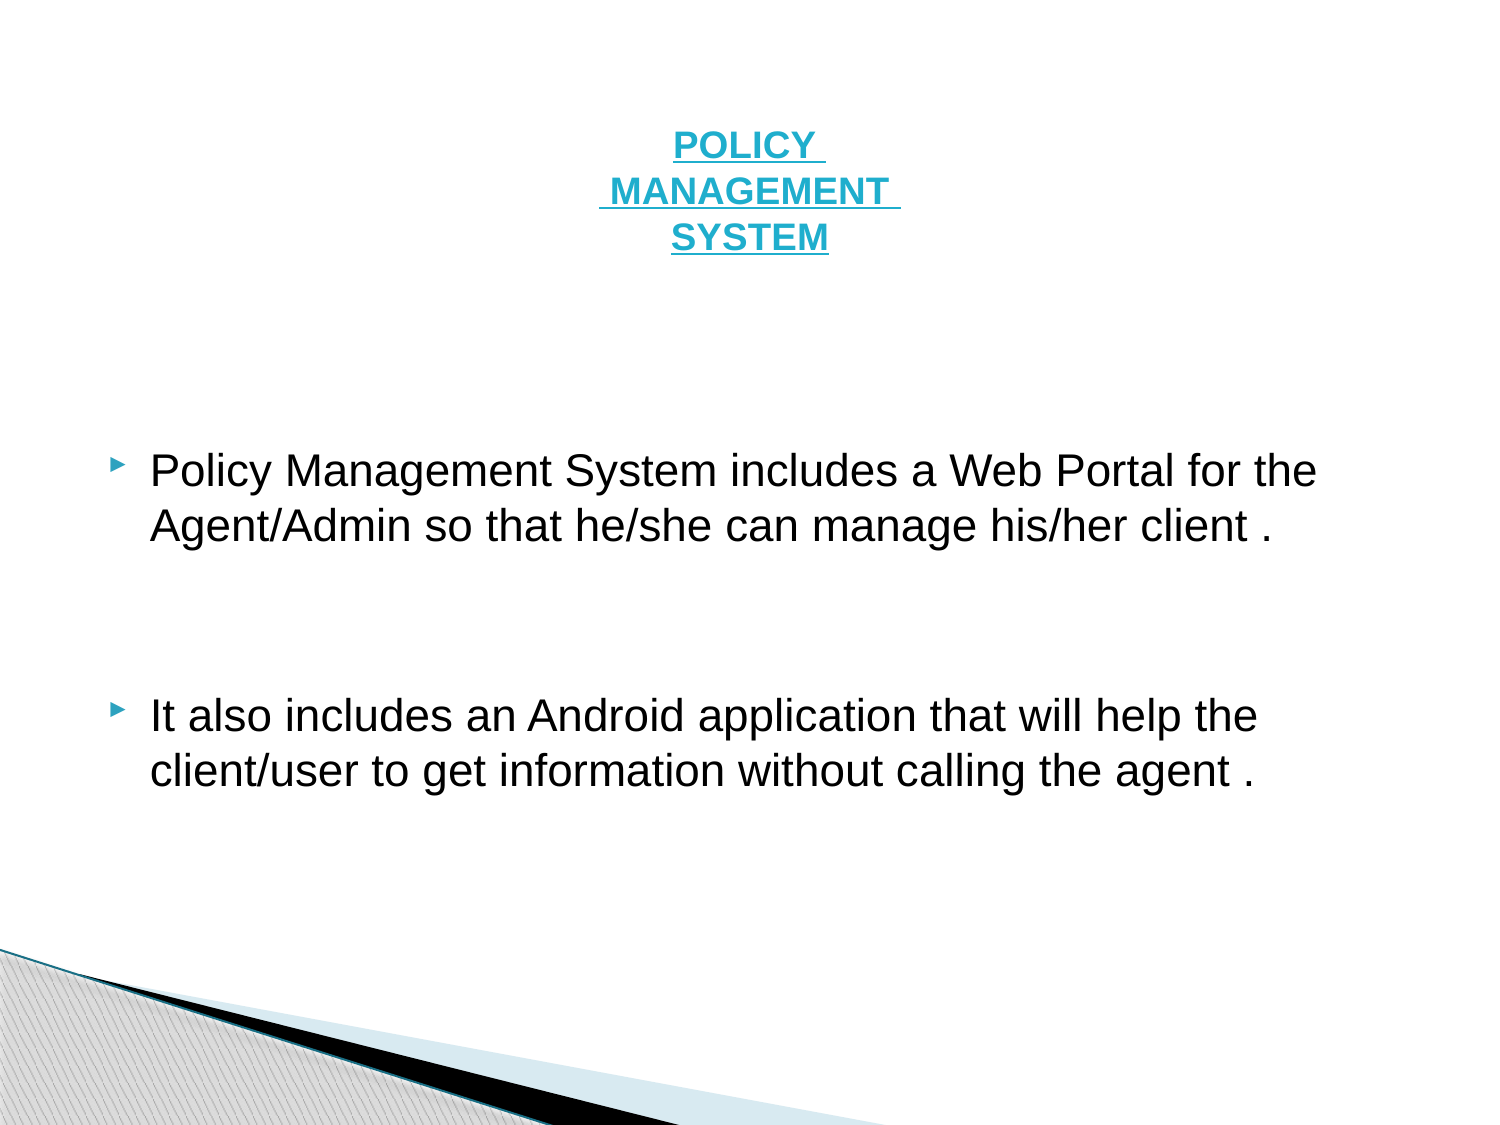

# POLICY MANAGEMENT SYSTEM

Policy Management System includes a Web Portal for the Agent/Admin so that he/she can manage his/her client .

It also includes an Android application that will help the client/user to get information without calling the agent .